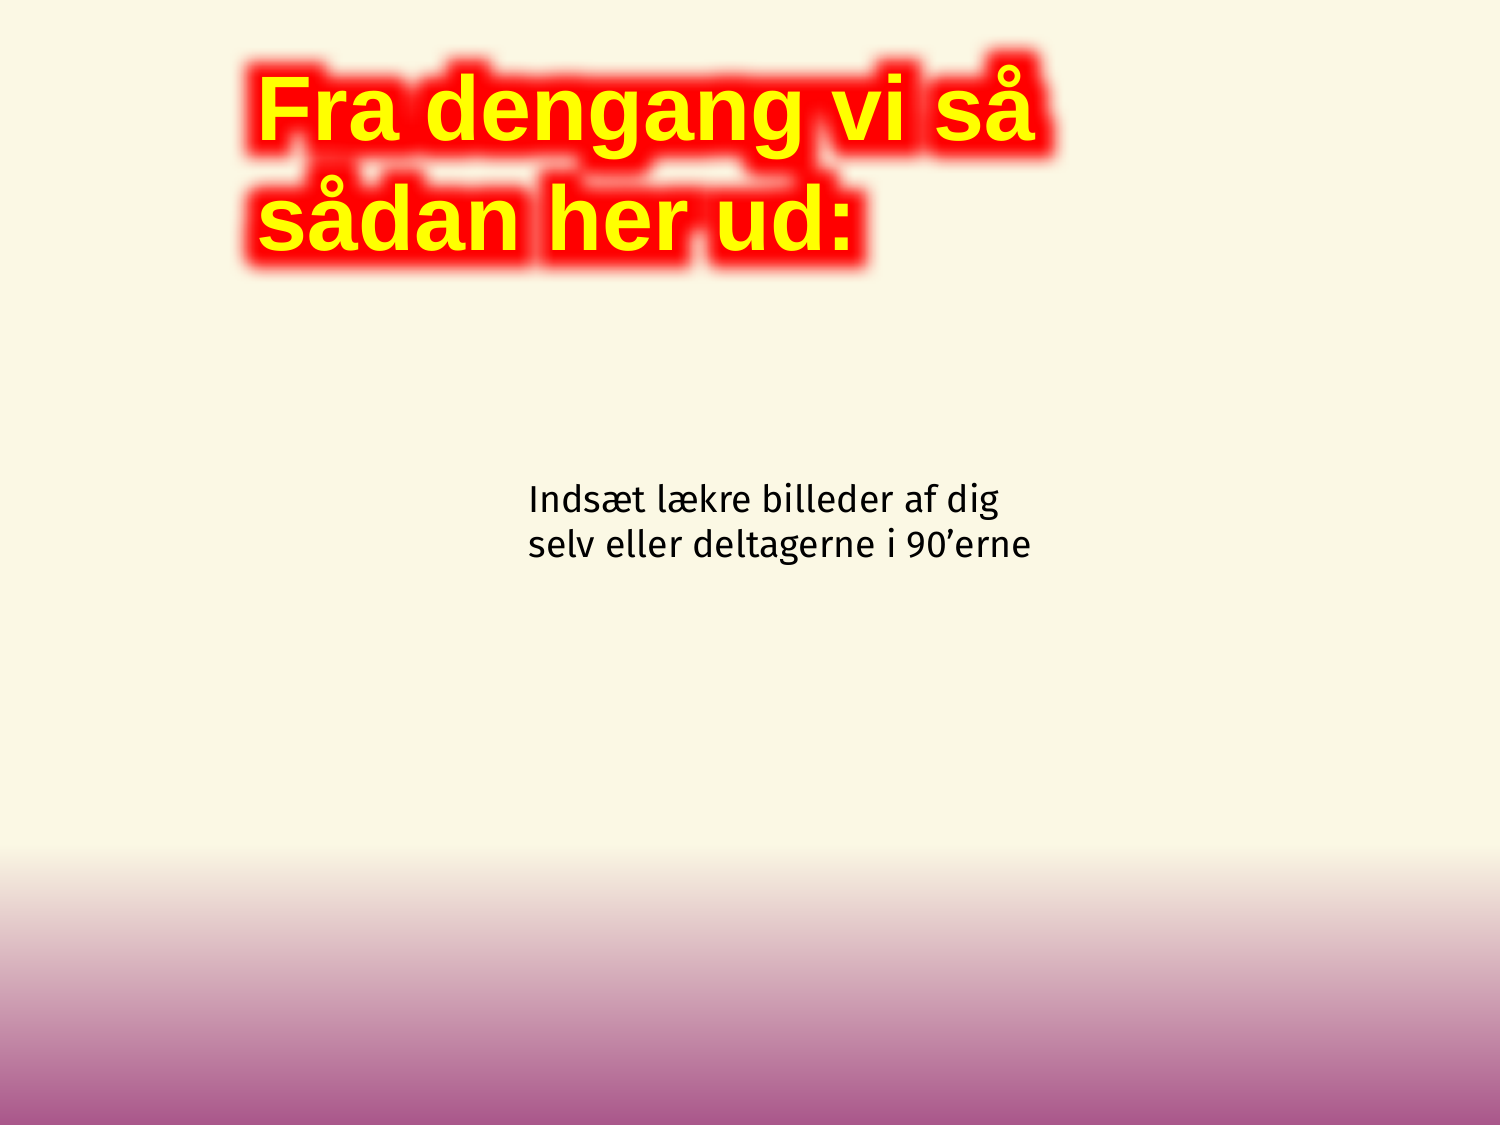

Fra dengang vi så sådan her ud:
Indsæt lækre billeder af dig selv eller deltagerne i 90’erne